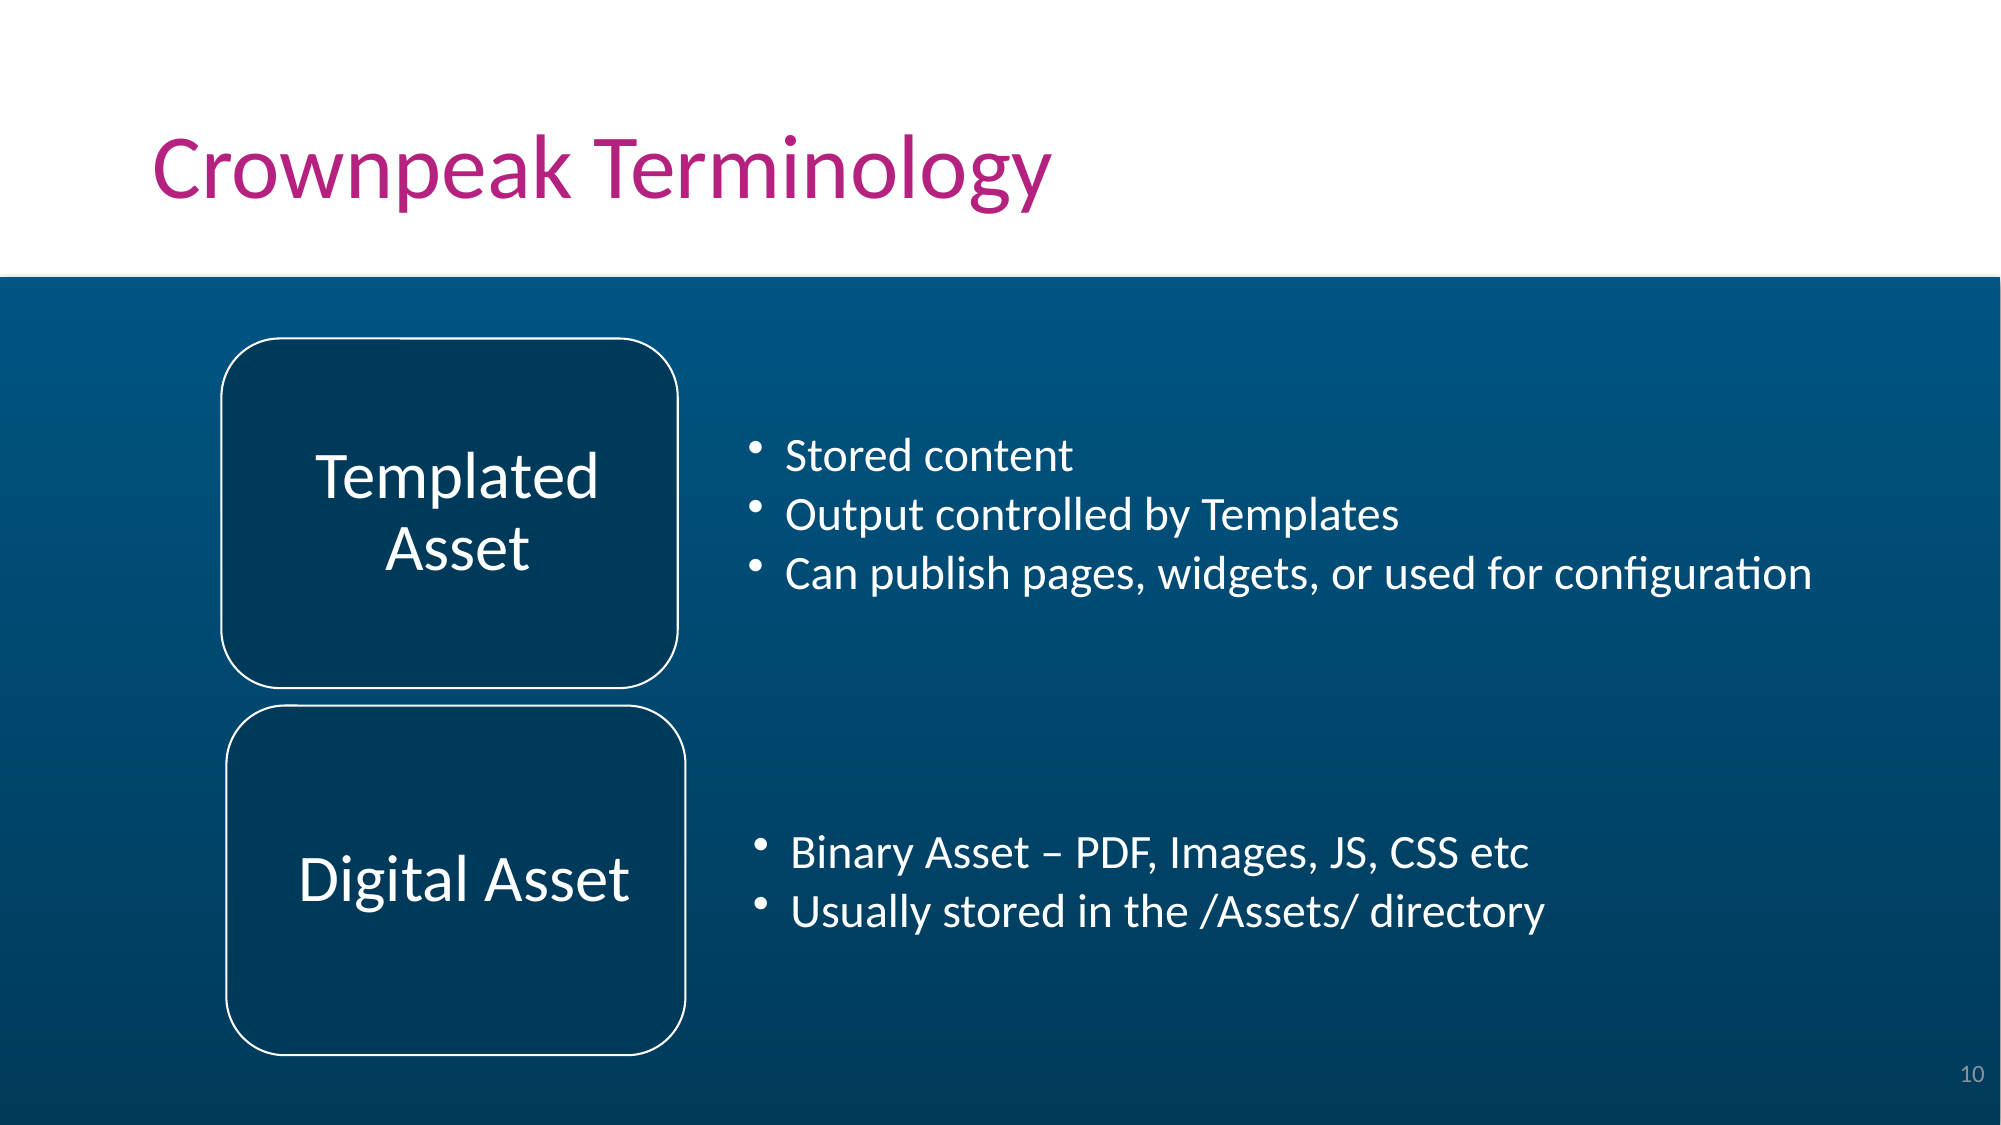

Crownpeak Terminology
# Crownpeak Terminology
Stored content
Output controlled by Templates
Can publish pages, widgets, or used for configuration
Templated Asset
Binary Asset – PDF, Images, JS, CSS etc
Usually stored in the /Assets/ directory
Digital Asset
10